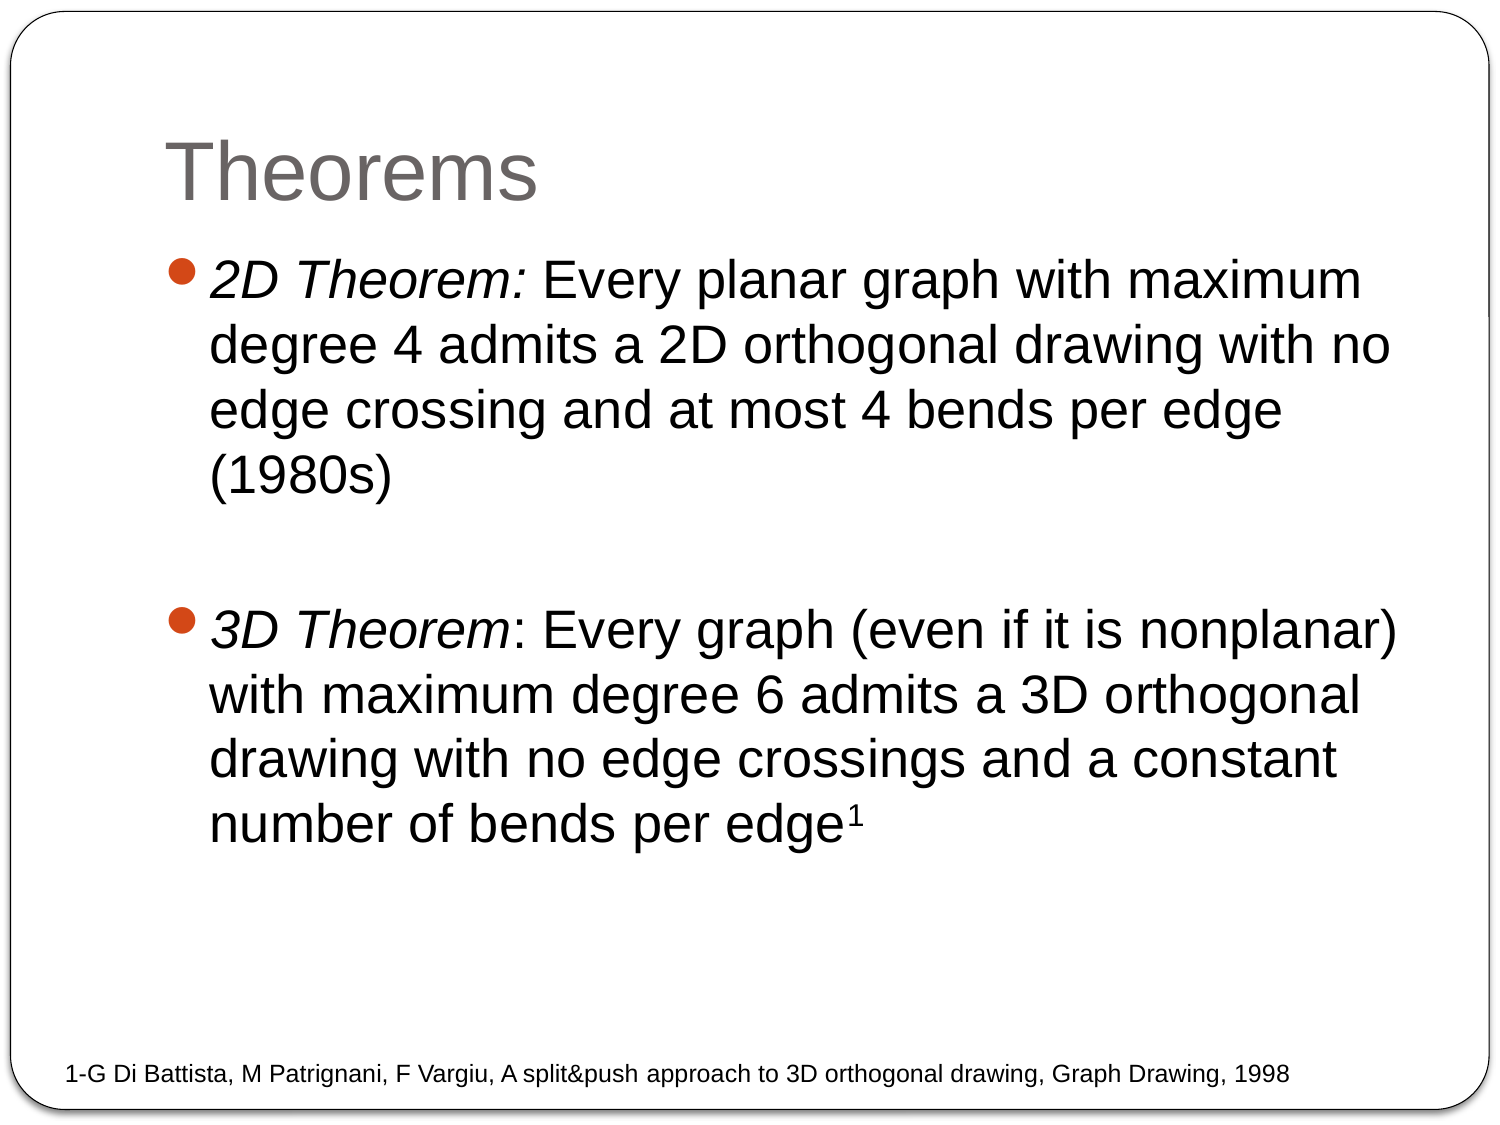

# Theorems
2D Theorem: Every planar graph with maximum degree 4 admits a 2D orthogonal drawing with no edge crossing and at most 4 bends per edge (1980s)

3D Theorem: Every graph (even if it is nonplanar) with maximum degree 6 admits a 3D orthogonal drawing with no edge crossings and a constant number of bends per edge1
1-G Di Battista, M Patrignani, F Vargiu, A split&push approach to 3D orthogonal drawing, Graph Drawing, 1998